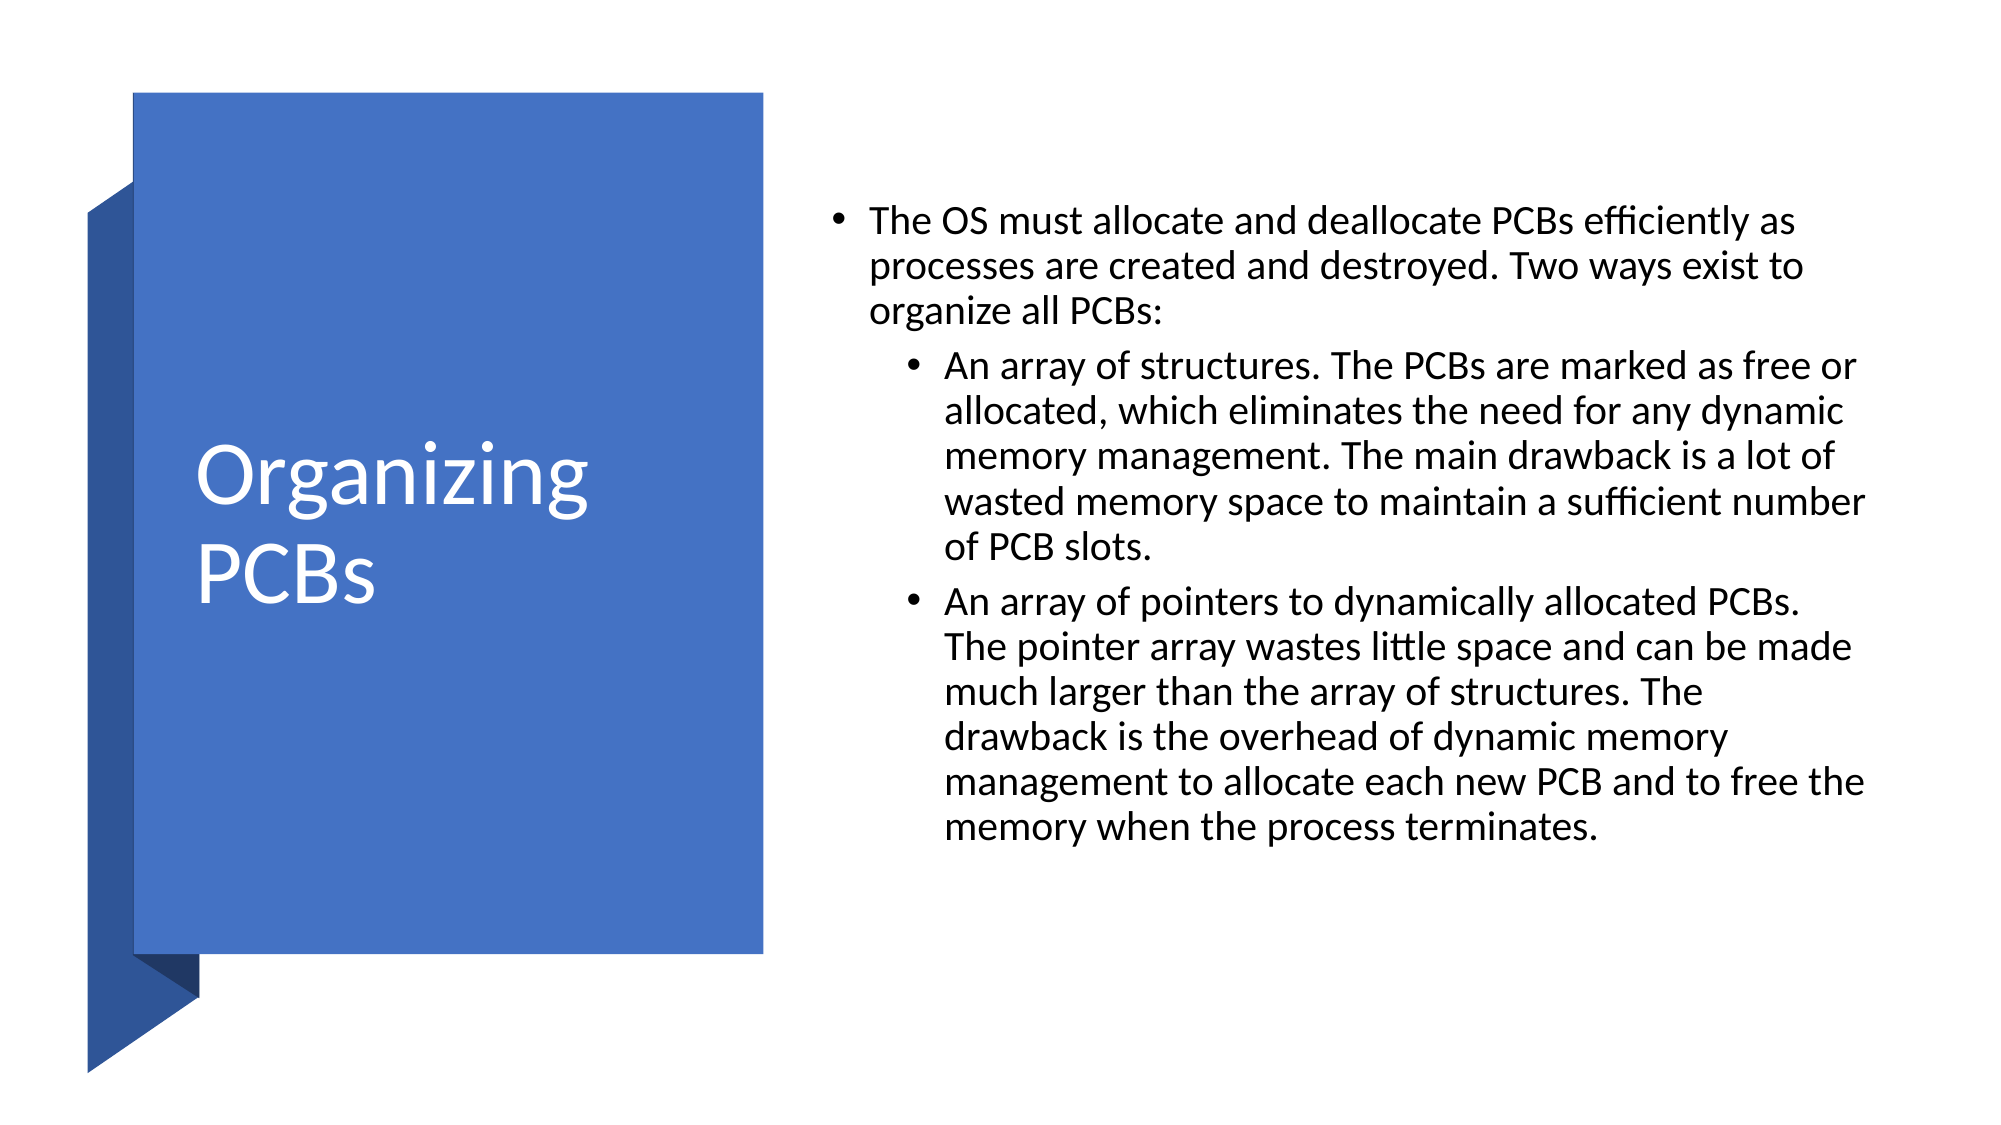

# Organizing PCBs
The OS must allocate and deallocate PCBs efficiently as processes are created and destroyed. Two ways exist to organize all PCBs:
An array of structures. The PCBs are marked as free or allocated, which eliminates the need for any dynamic memory management. The main drawback is a lot of wasted memory space to maintain a sufficient number of PCB slots.
An array of pointers to dynamically allocated PCBs. The pointer array wastes little space and can be made much larger than the array of structures. The drawback is the overhead of dynamic memory management to allocate each new PCB and to free the memory when the process terminates.